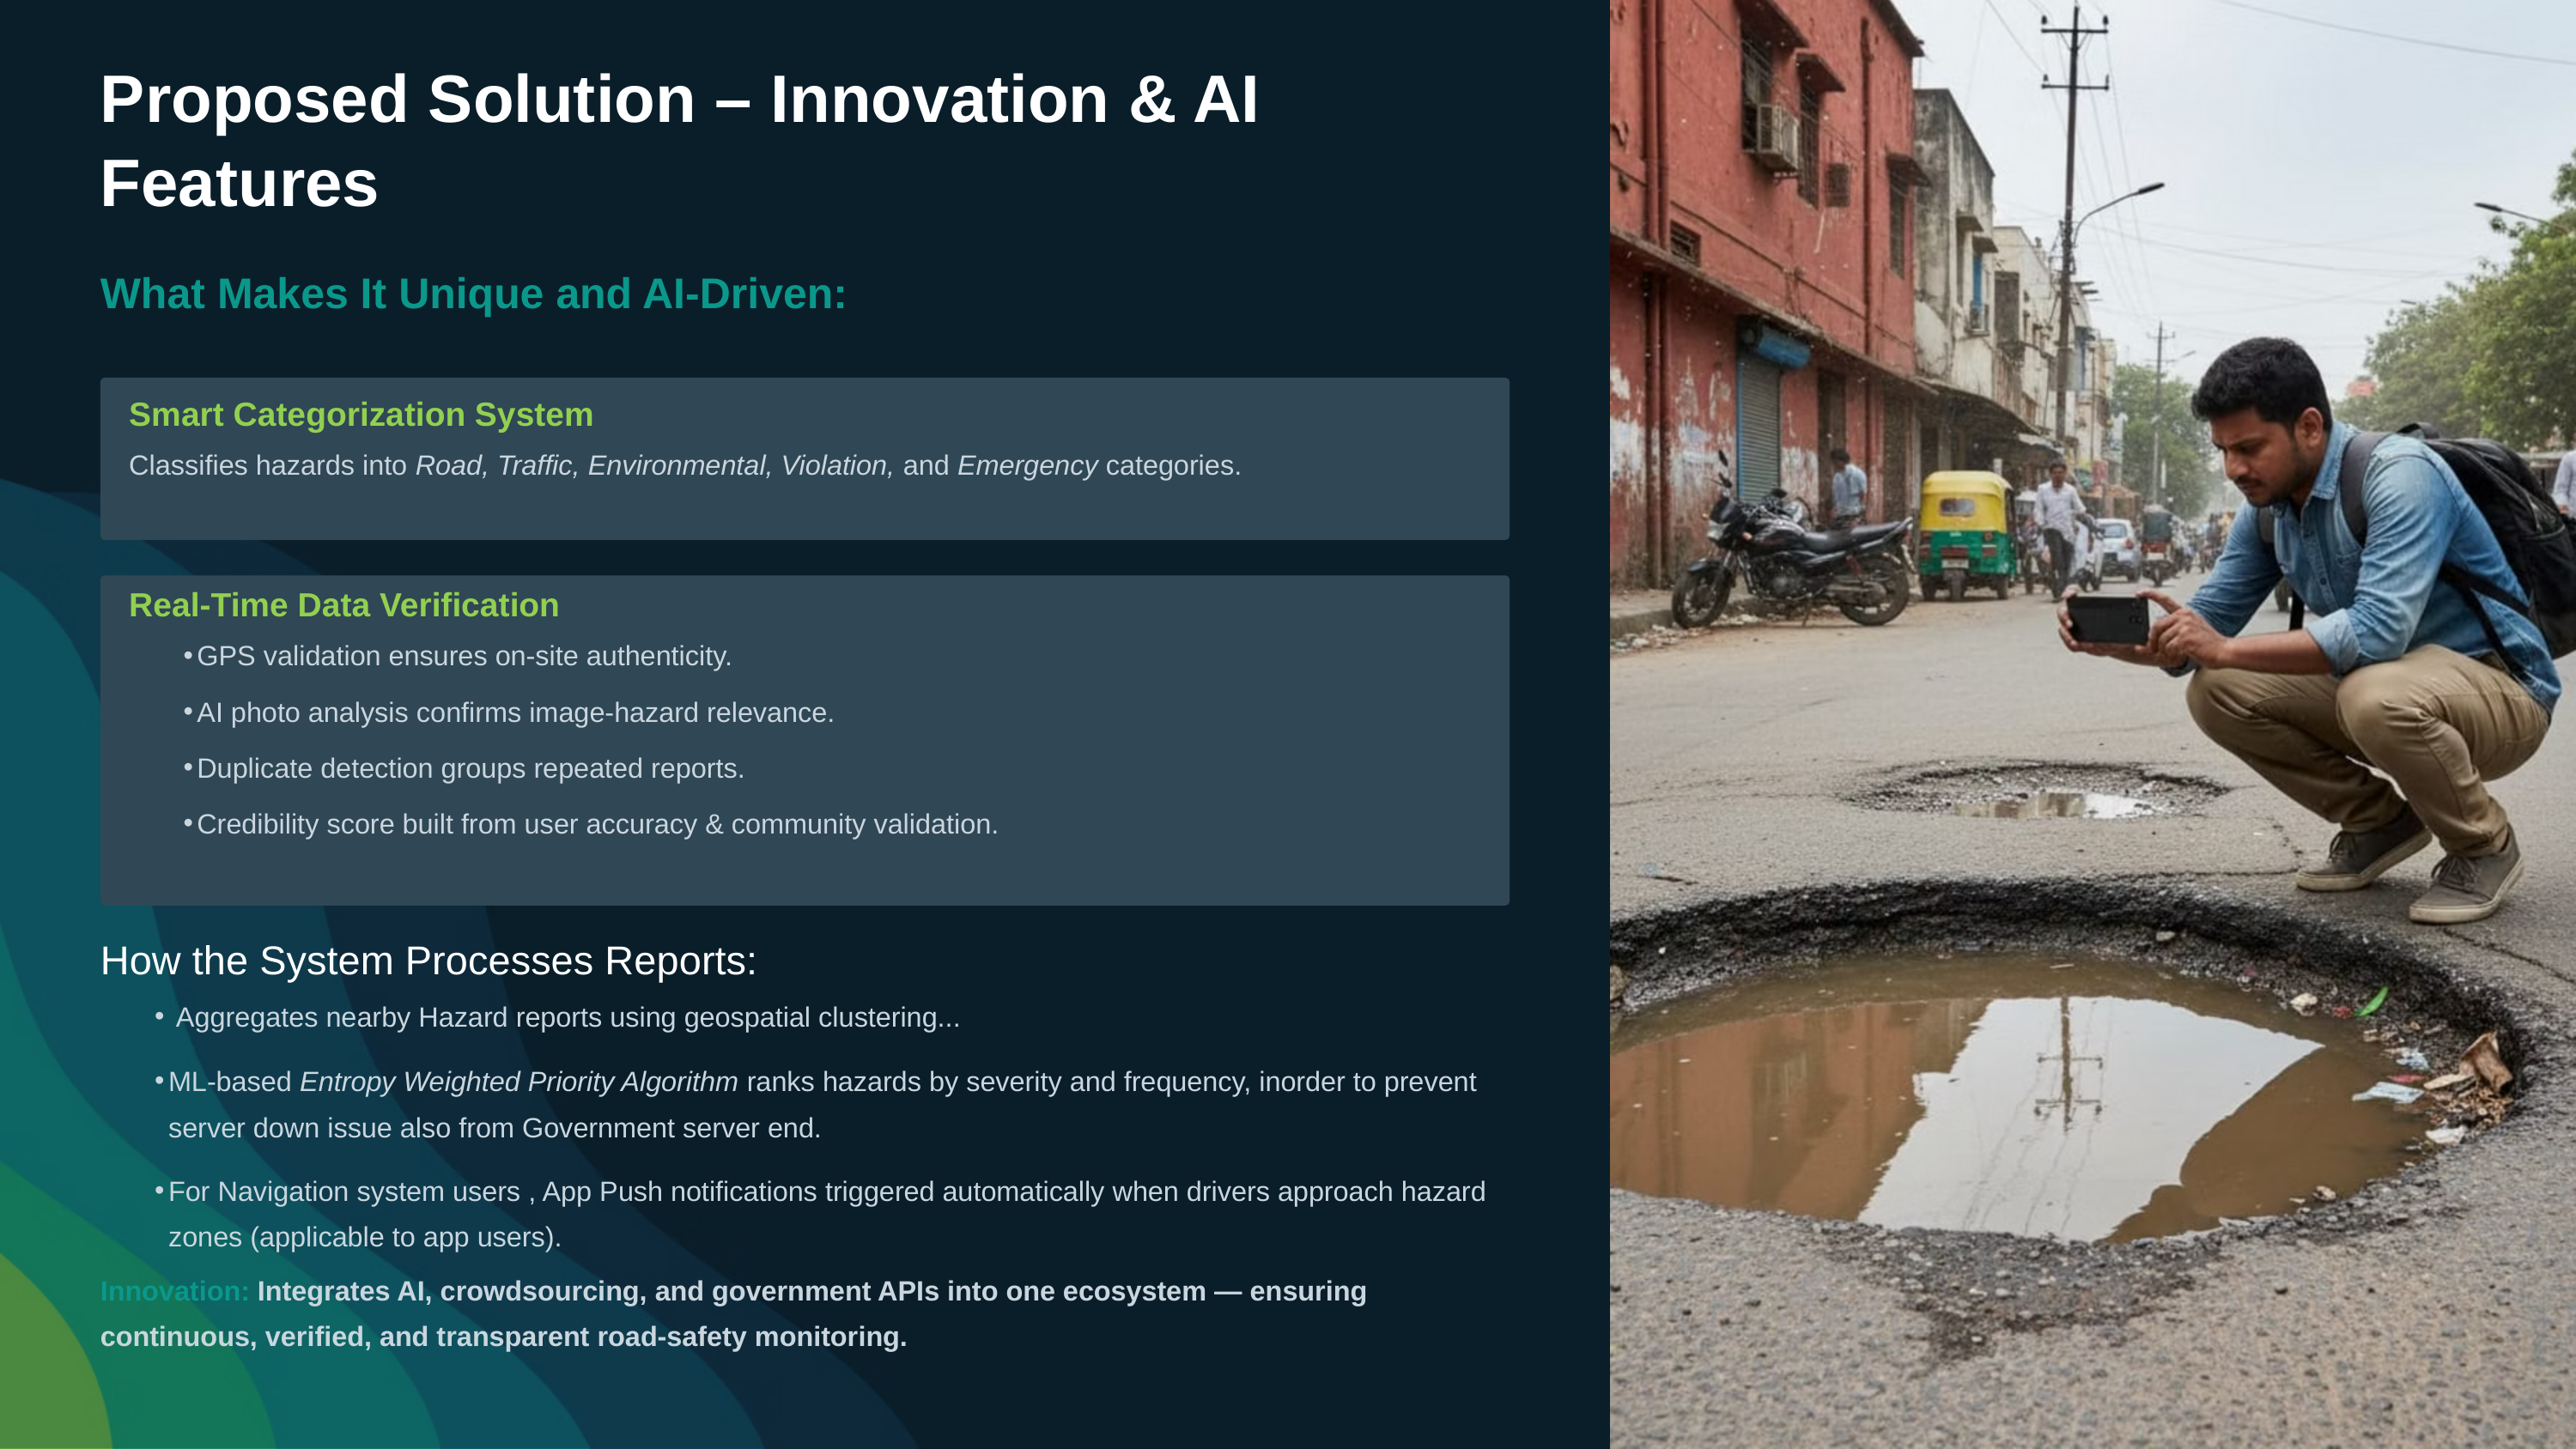

Proposed Solution – Innovation & AI Features
What Makes It Unique and AI-Driven:

Smart Categorization System
Classifies hazards into Road, Traffic, Environmental, Violation, and Emergency categories.

Real-Time Data Verification
GPS validation ensures on-site authenticity.
AI photo analysis confirms image-hazard relevance.
Duplicate detection groups repeated reports.
Credibility score built from user accuracy & community validation.
How the System Processes Reports:
 Aggregates nearby Hazard reports using geospatial clustering...
ML-based Entropy Weighted Priority Algorithm ranks hazards by severity and frequency, inorder to prevent server down issue also from Government server end.
For Navigation system users , App Push notifications triggered automatically when drivers approach hazard zones (applicable to app users).
Innovation: Integrates AI, crowdsourcing, and government APIs into one ecosystem — ensuring continuous, verified, and transparent road-safety monitoring.